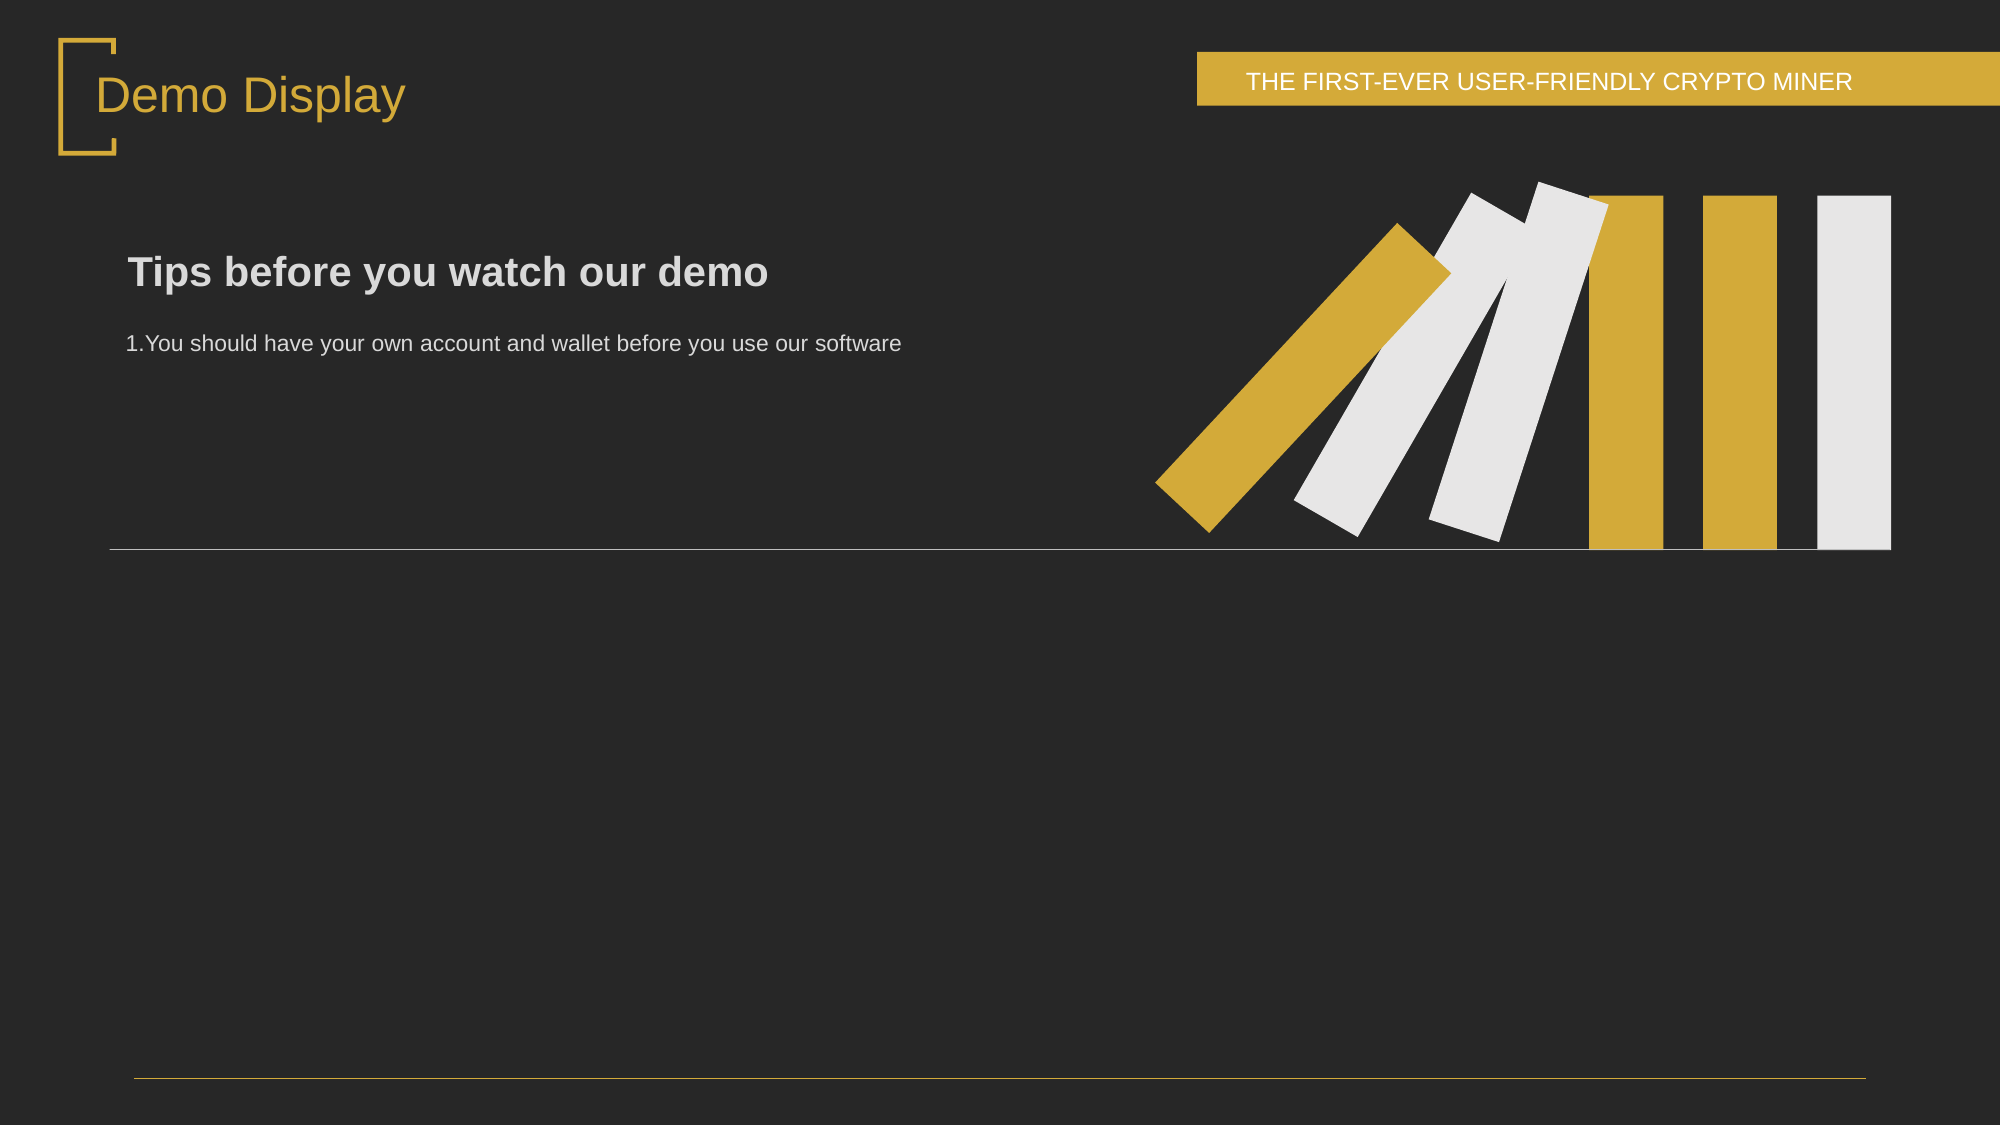

Demo Display

Tips before you watch our demo
1.You should have your own account and wallet before you use our software